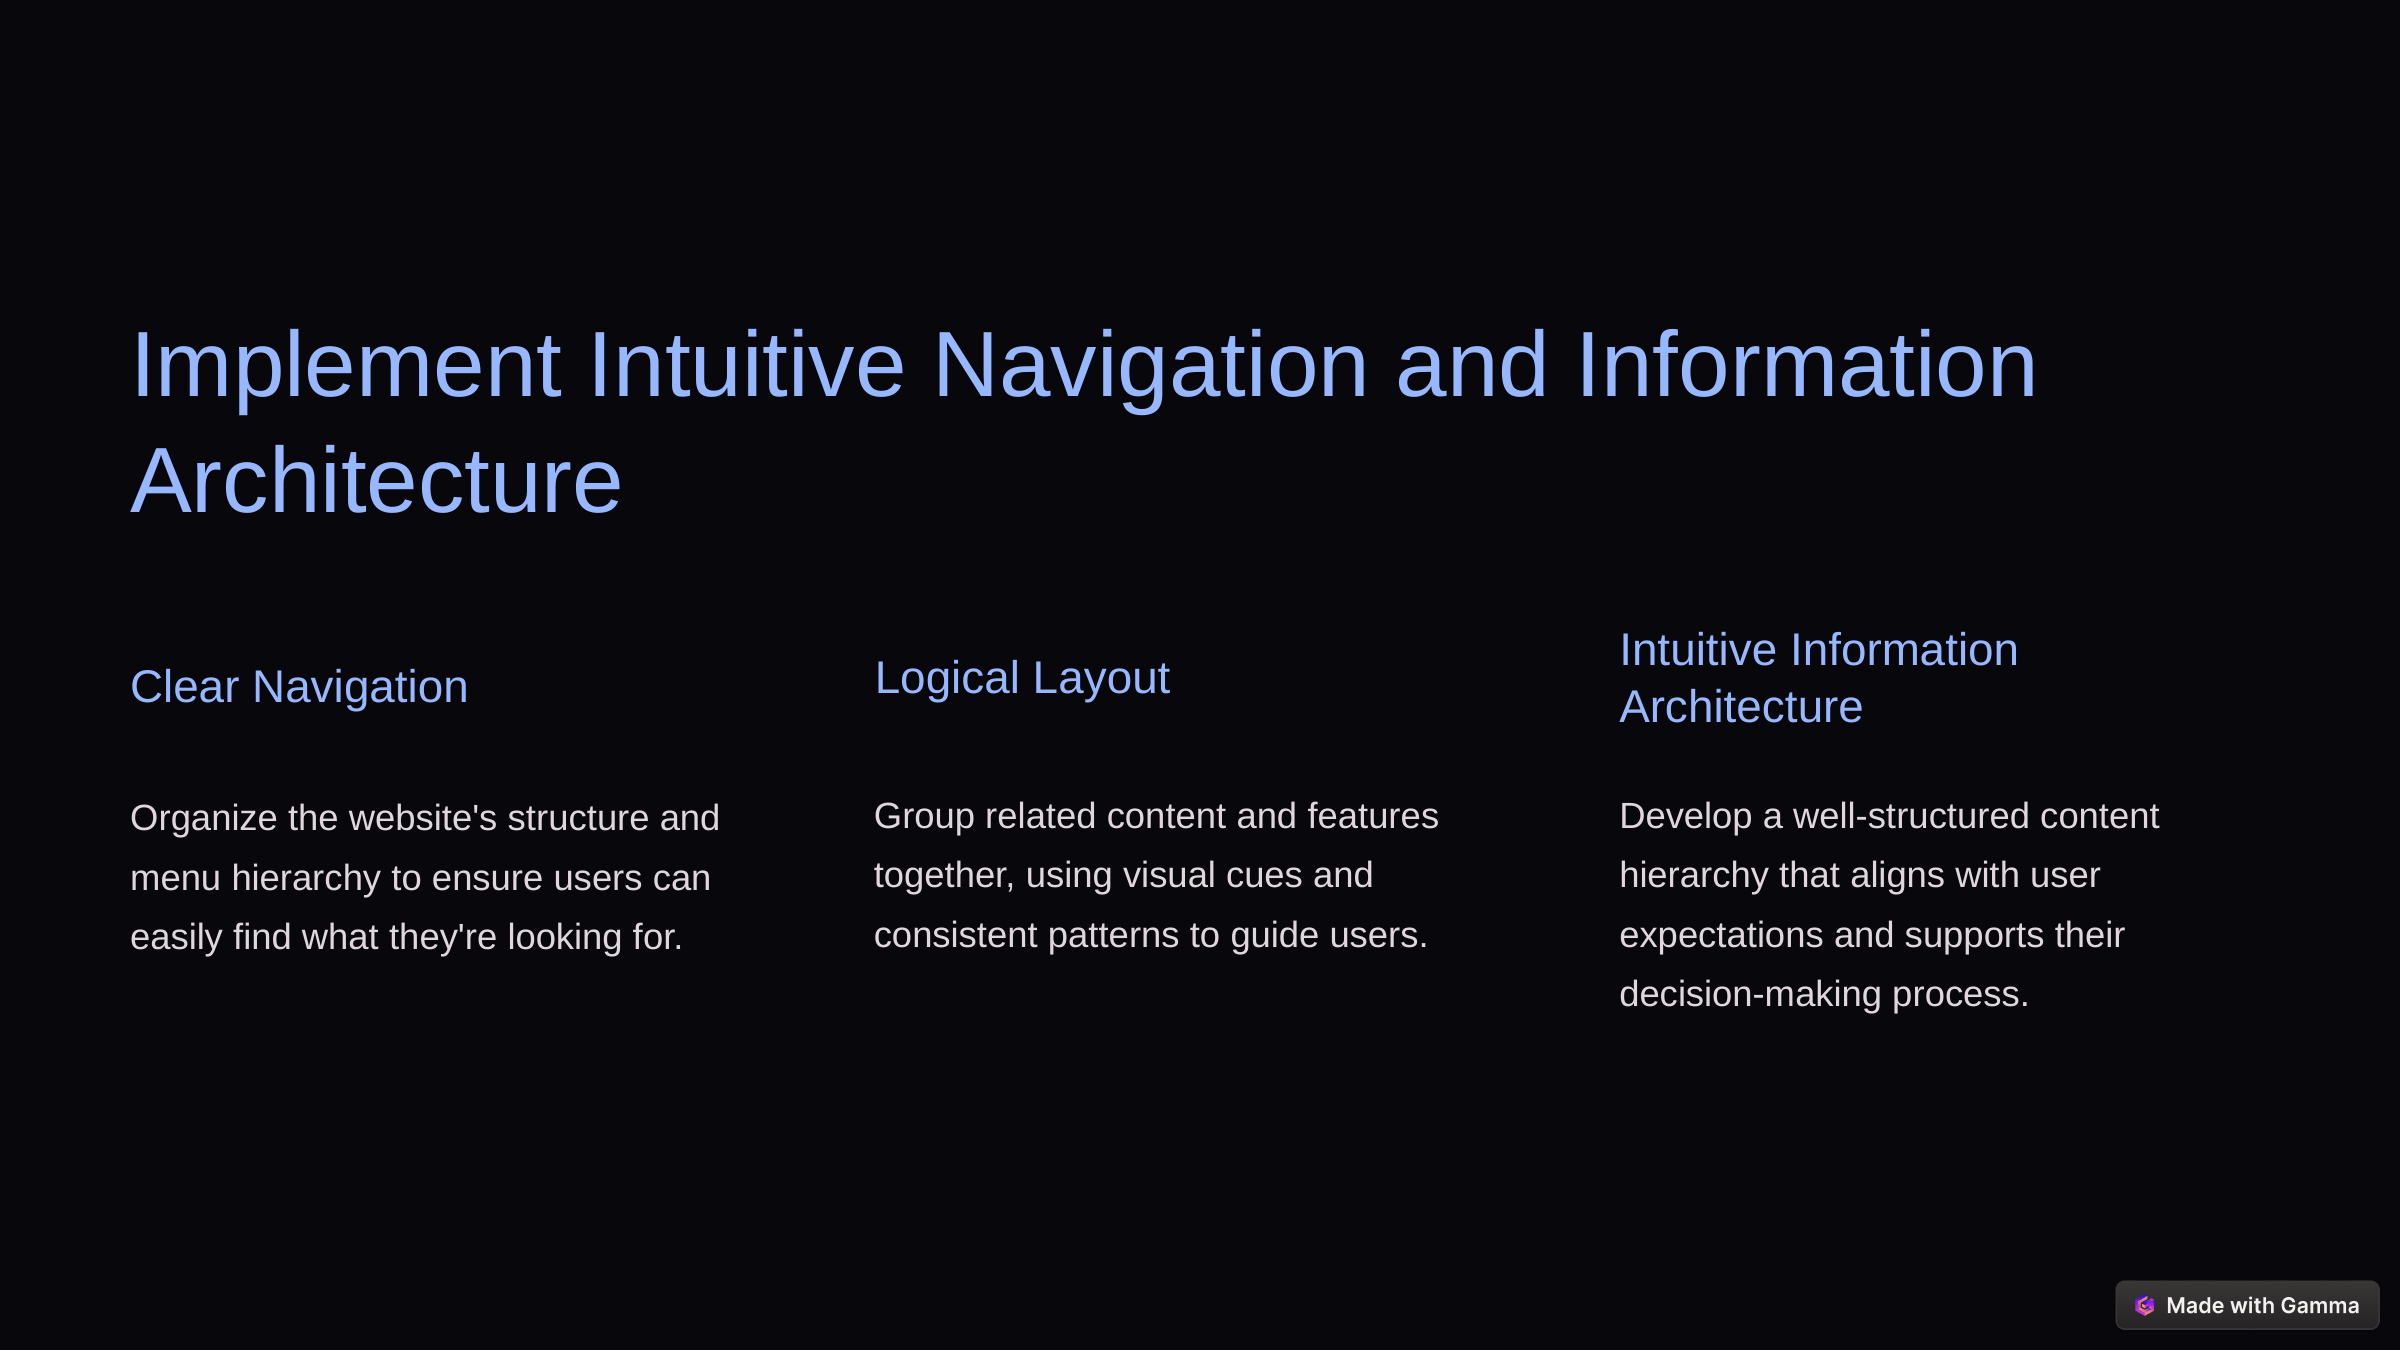

Implement Intuitive Navigation and Information Architecture
Intuitive Information Architecture
Logical Layout
Clear Navigation
Group related content and features together, using visual cues and consistent patterns to guide users.
Develop a well-structured content hierarchy that aligns with user expectations and supports their decision-making process.
Organize the website's structure and menu hierarchy to ensure users can easily find what they're looking for.